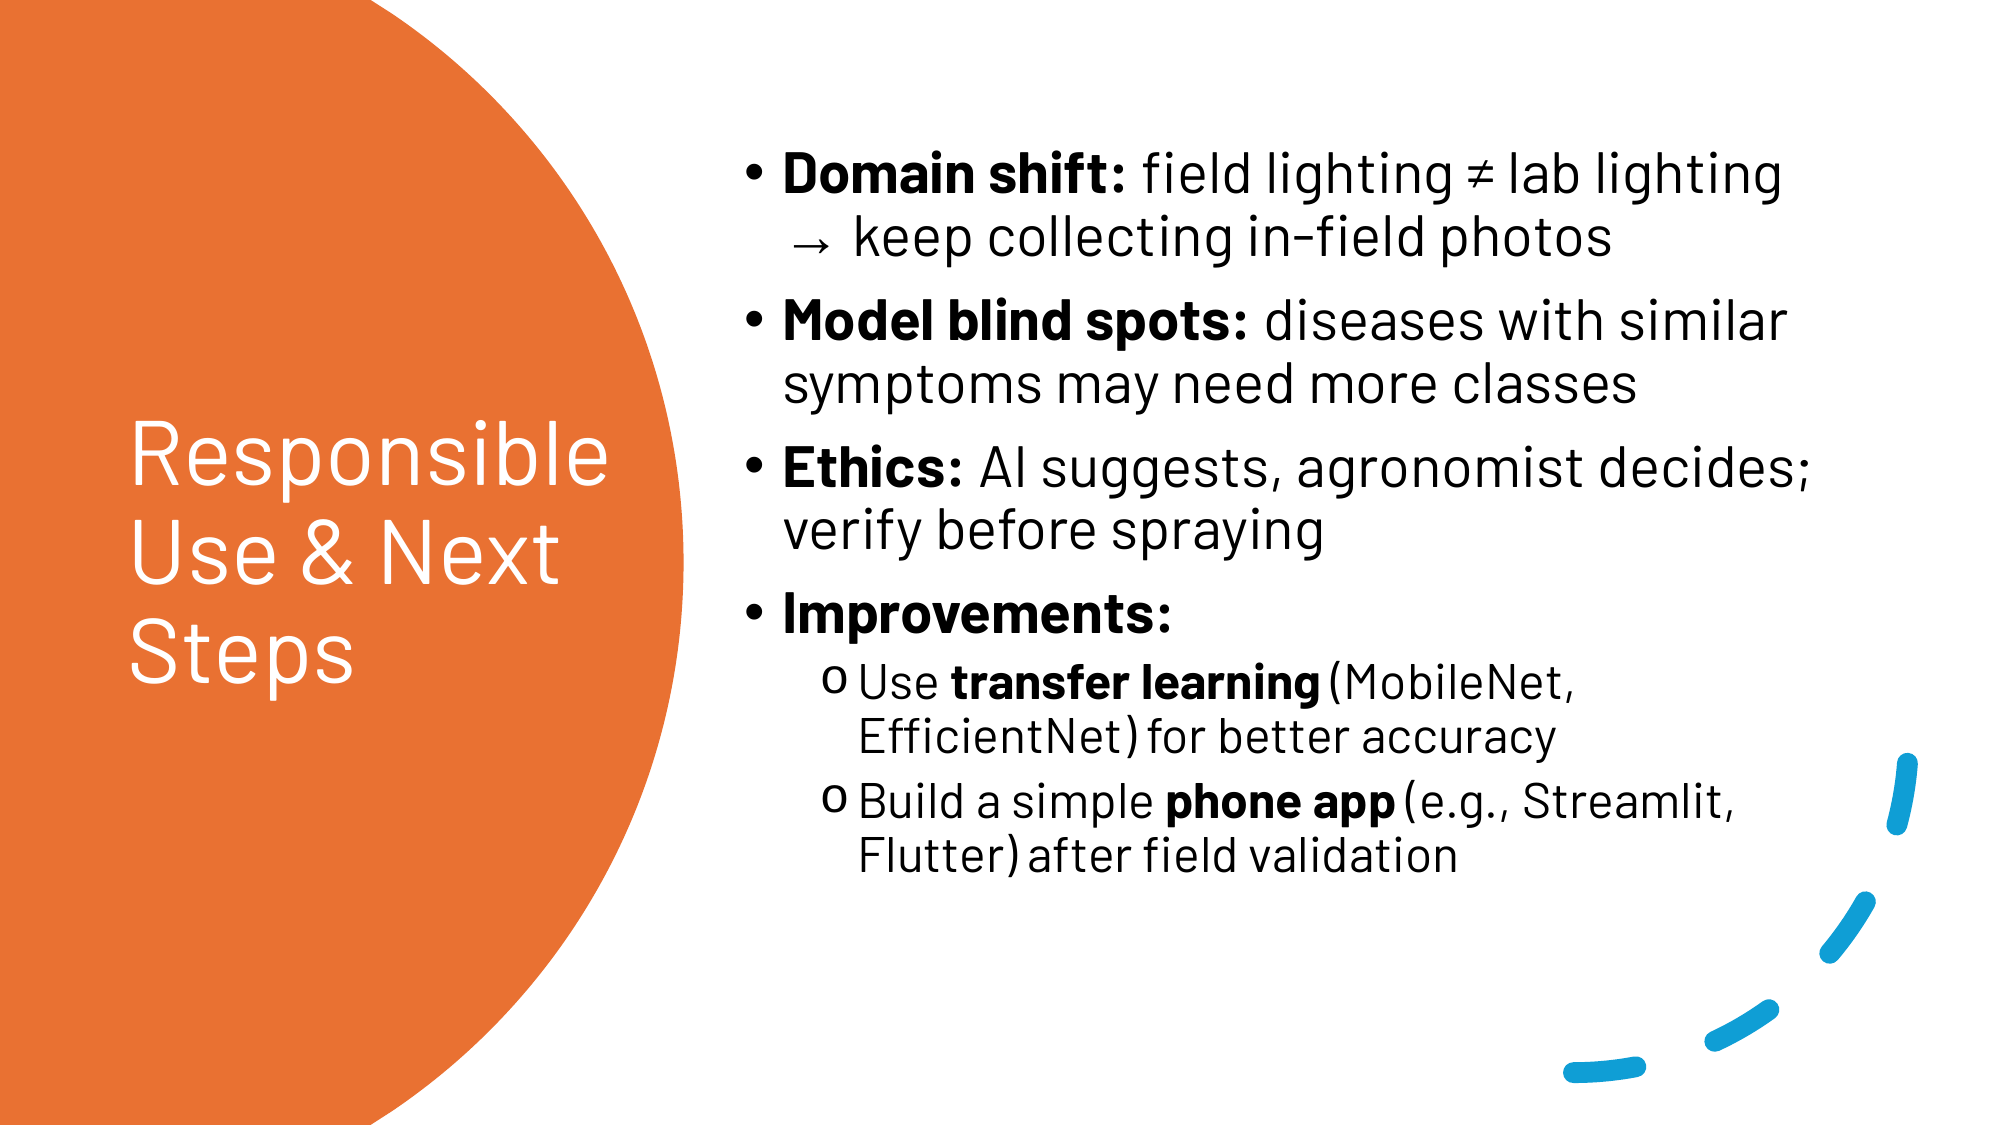

Domain shift: field lighting ≠ lab lighting → keep collecting in-field photos
Model blind spots: diseases with similar symptoms may need more classes
Ethics: AI suggests, agronomist decides; verify before spraying
Improvements:
Use transfer learning (MobileNet, EfficientNet) for better accuracy
Build a simple phone app (e.g., Streamlit, Flutter) after field validation

# Responsible Use & Next Steps